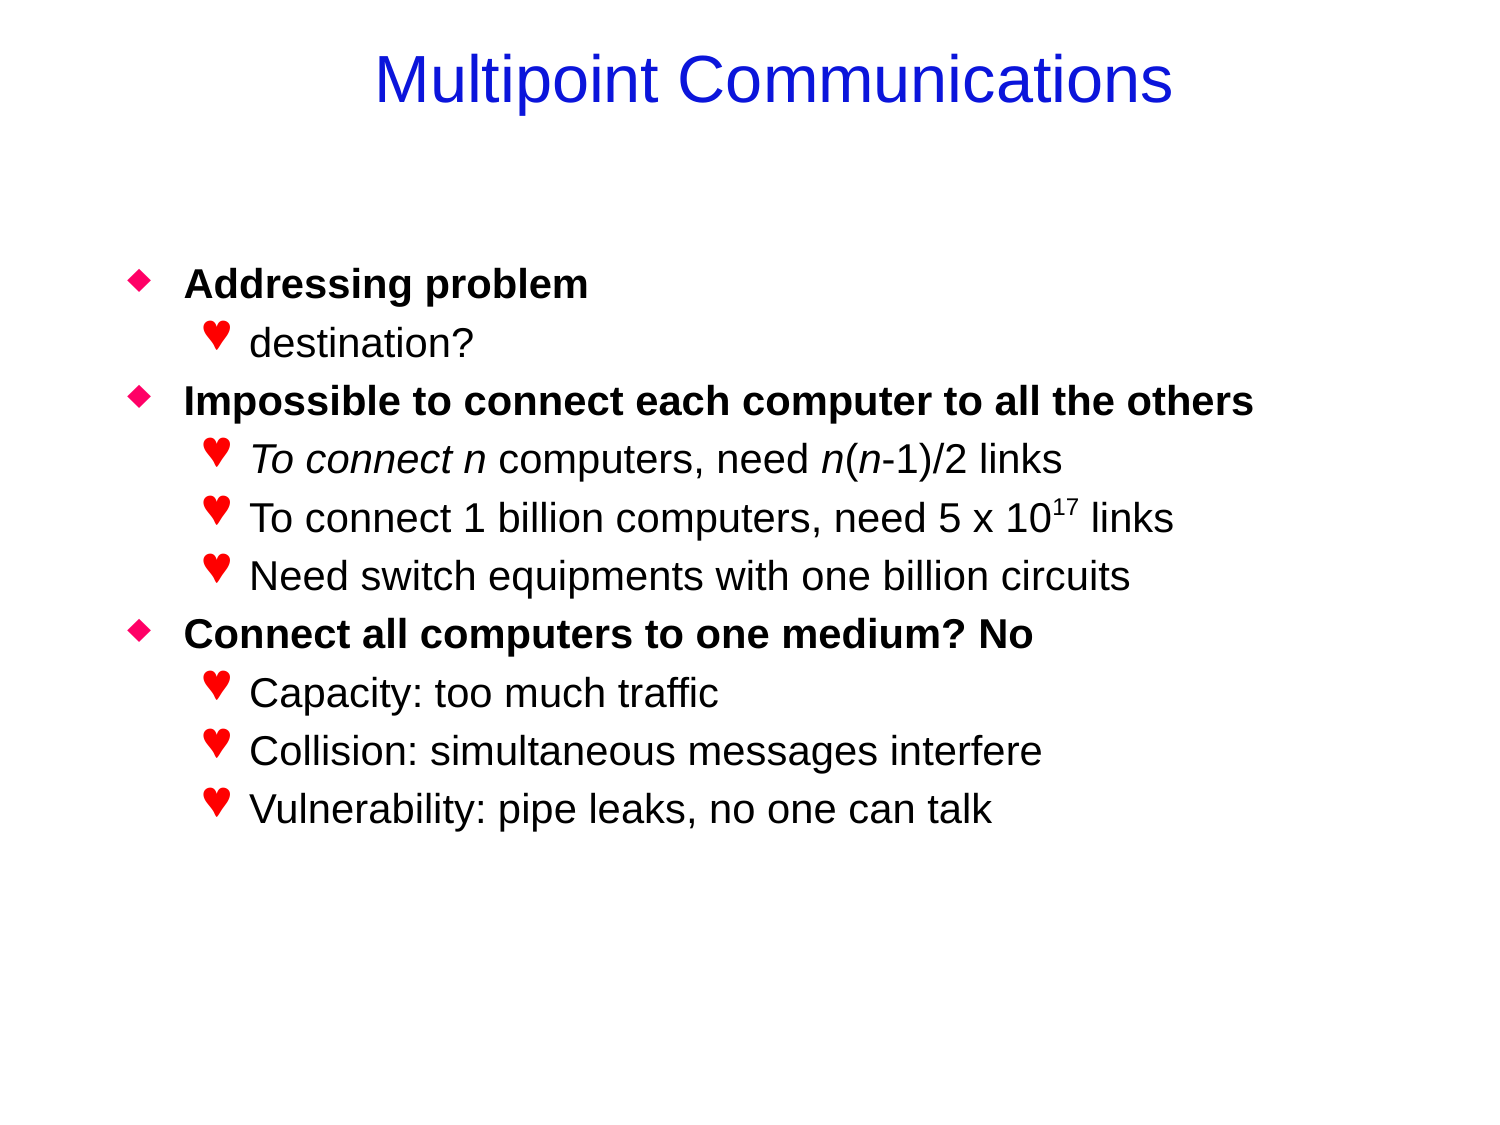

# Multipoint Communications
Addressing problem
destination?
Impossible to connect each computer to all the others
To connect n computers, need n(n-1)/2 links
To connect 1 billion computers, need 5 x 1017 links
Need switch equipments with one billion circuits
Connect all computers to one medium? No
Capacity: too much traffic
Collision: simultaneous messages interfere
Vulnerability: pipe leaks, no one can talk